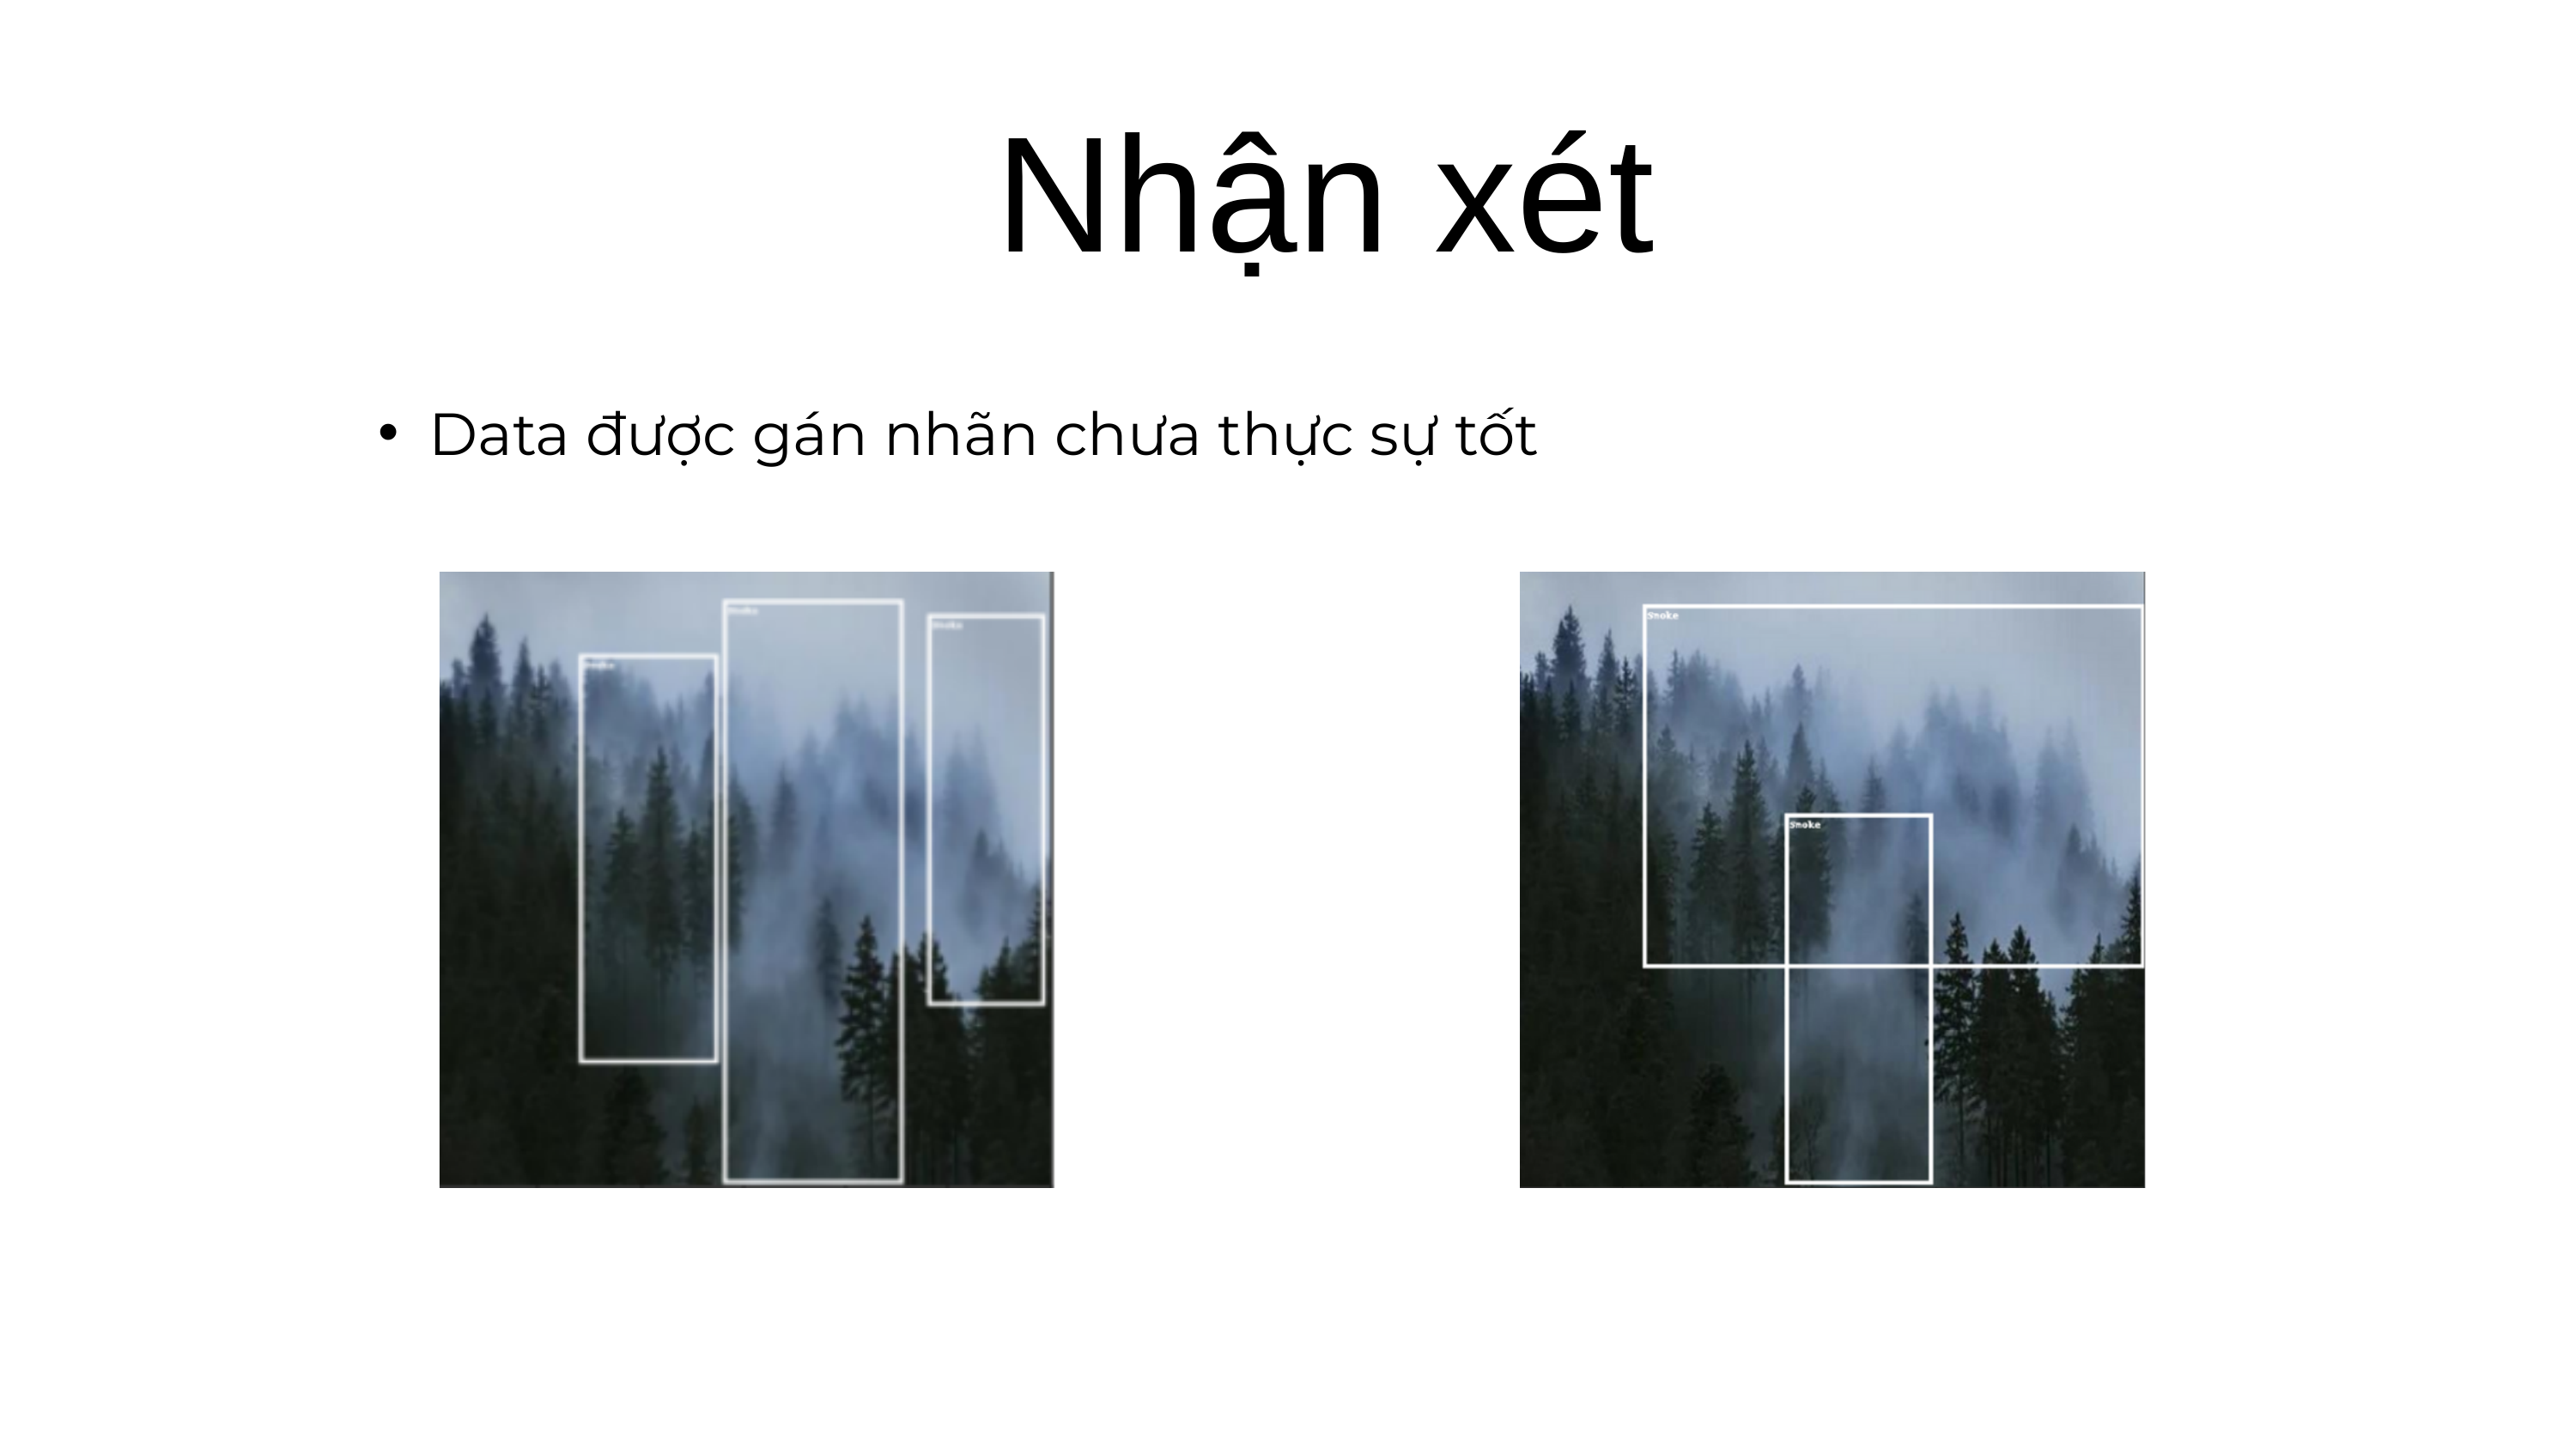

Nhận xét
Data được gán nhãn chưa thực sự tốt